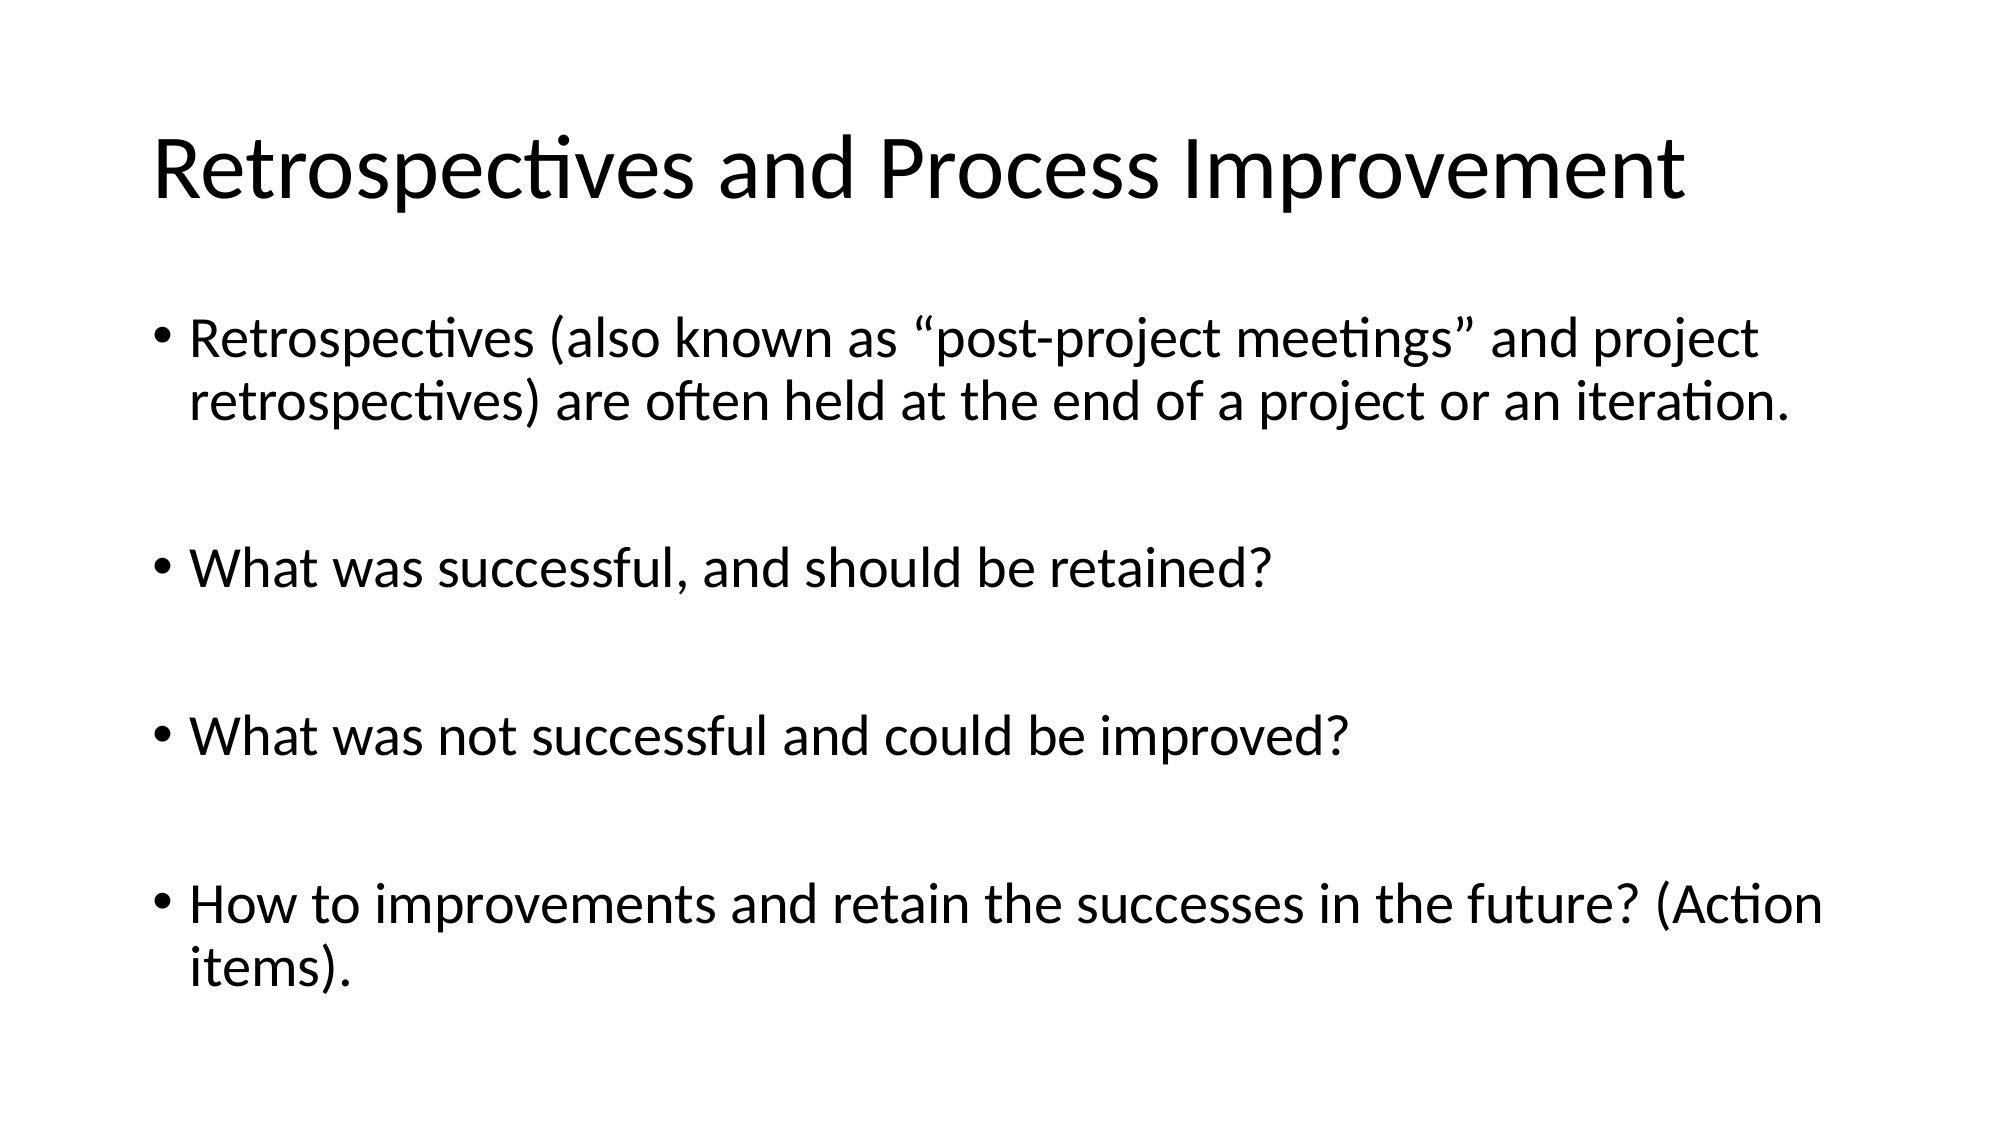

# Retrospectives and Process Improvement
Retrospectives (also known as “post-project meetings” and project retrospectives) are often held at the end of a project or an iteration.

What was successful, and should be retained?

What was not successful and could be improved?

How to improvements and retain the successes in the future? (Action items).